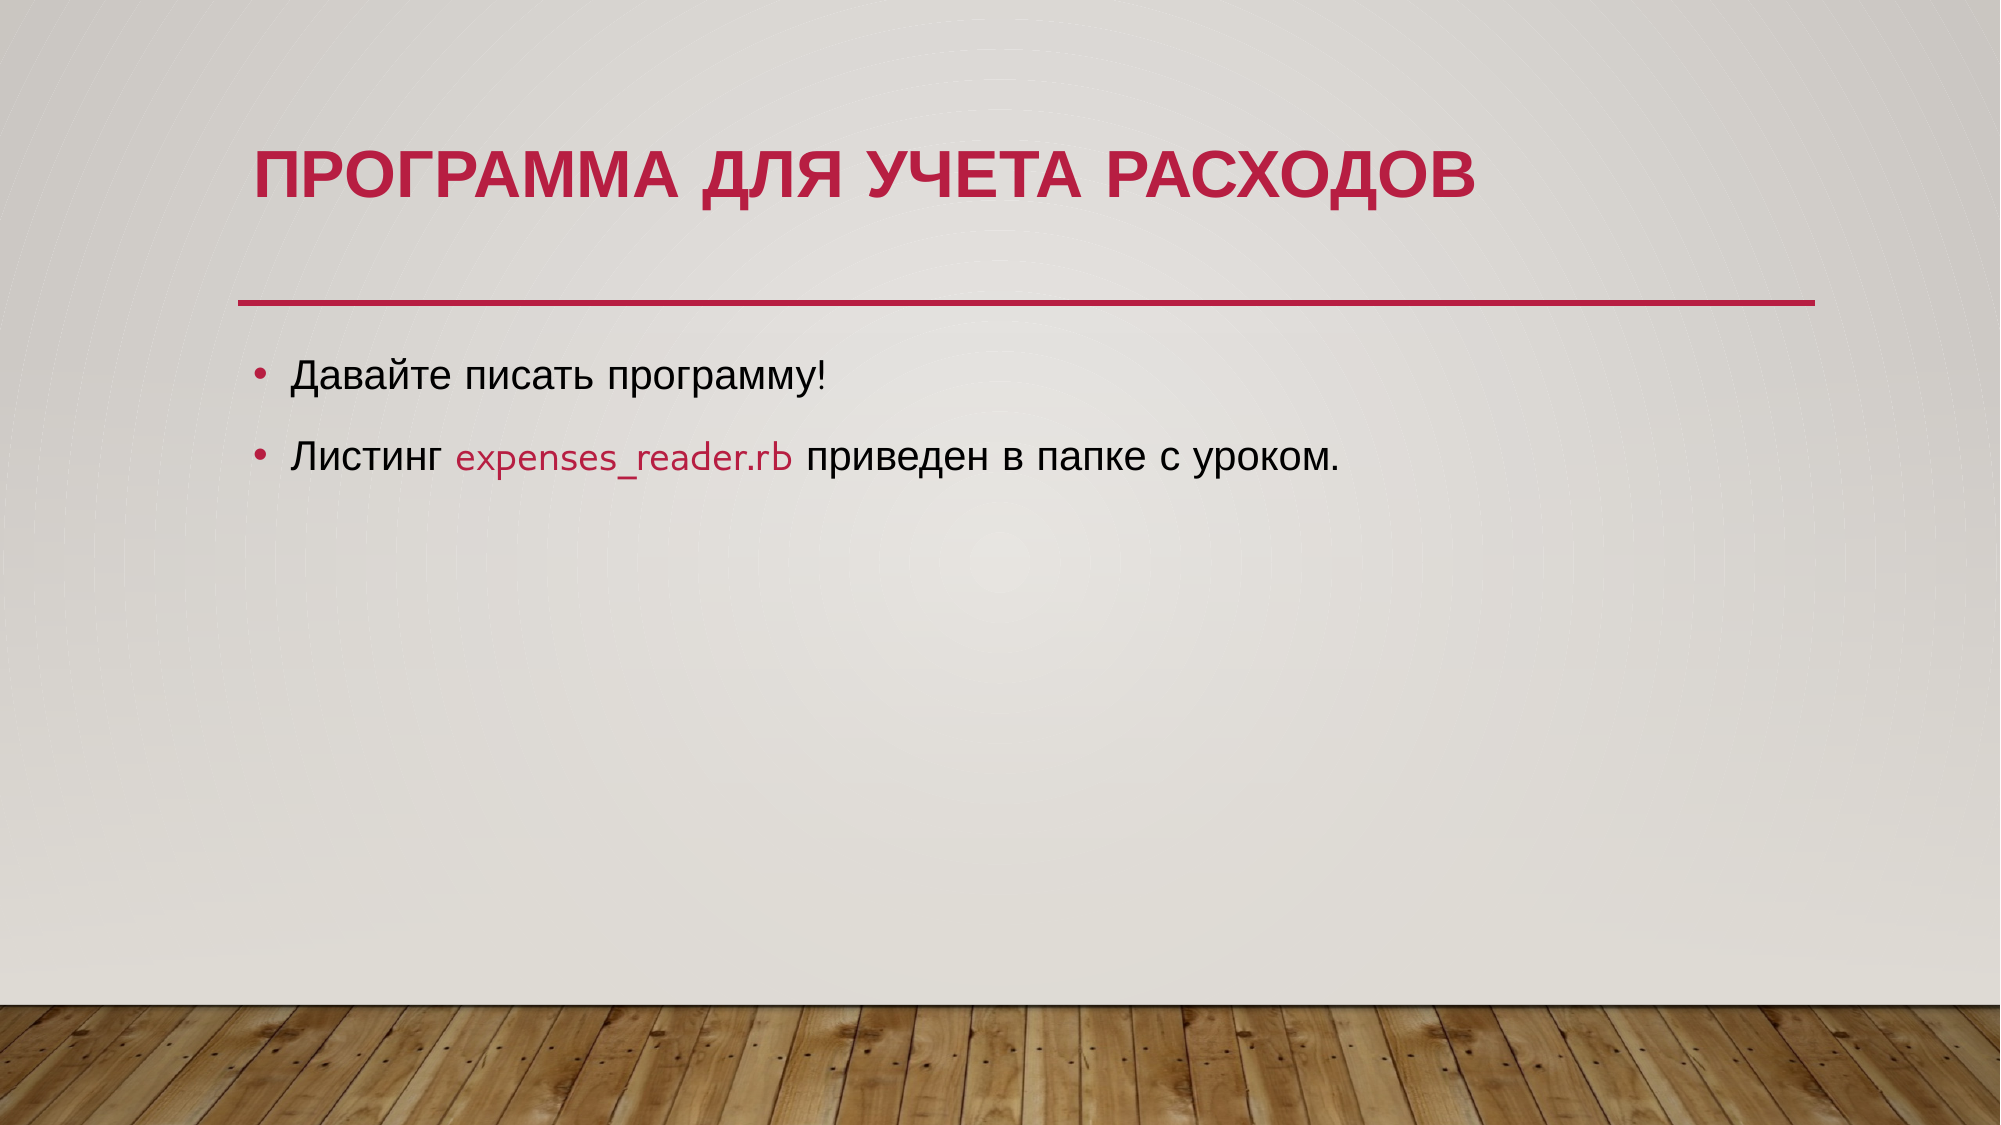

# Программа для учета расходов
Давайте писать программу!
Листинг expenses_reader.rb приведен в папке с уроком.